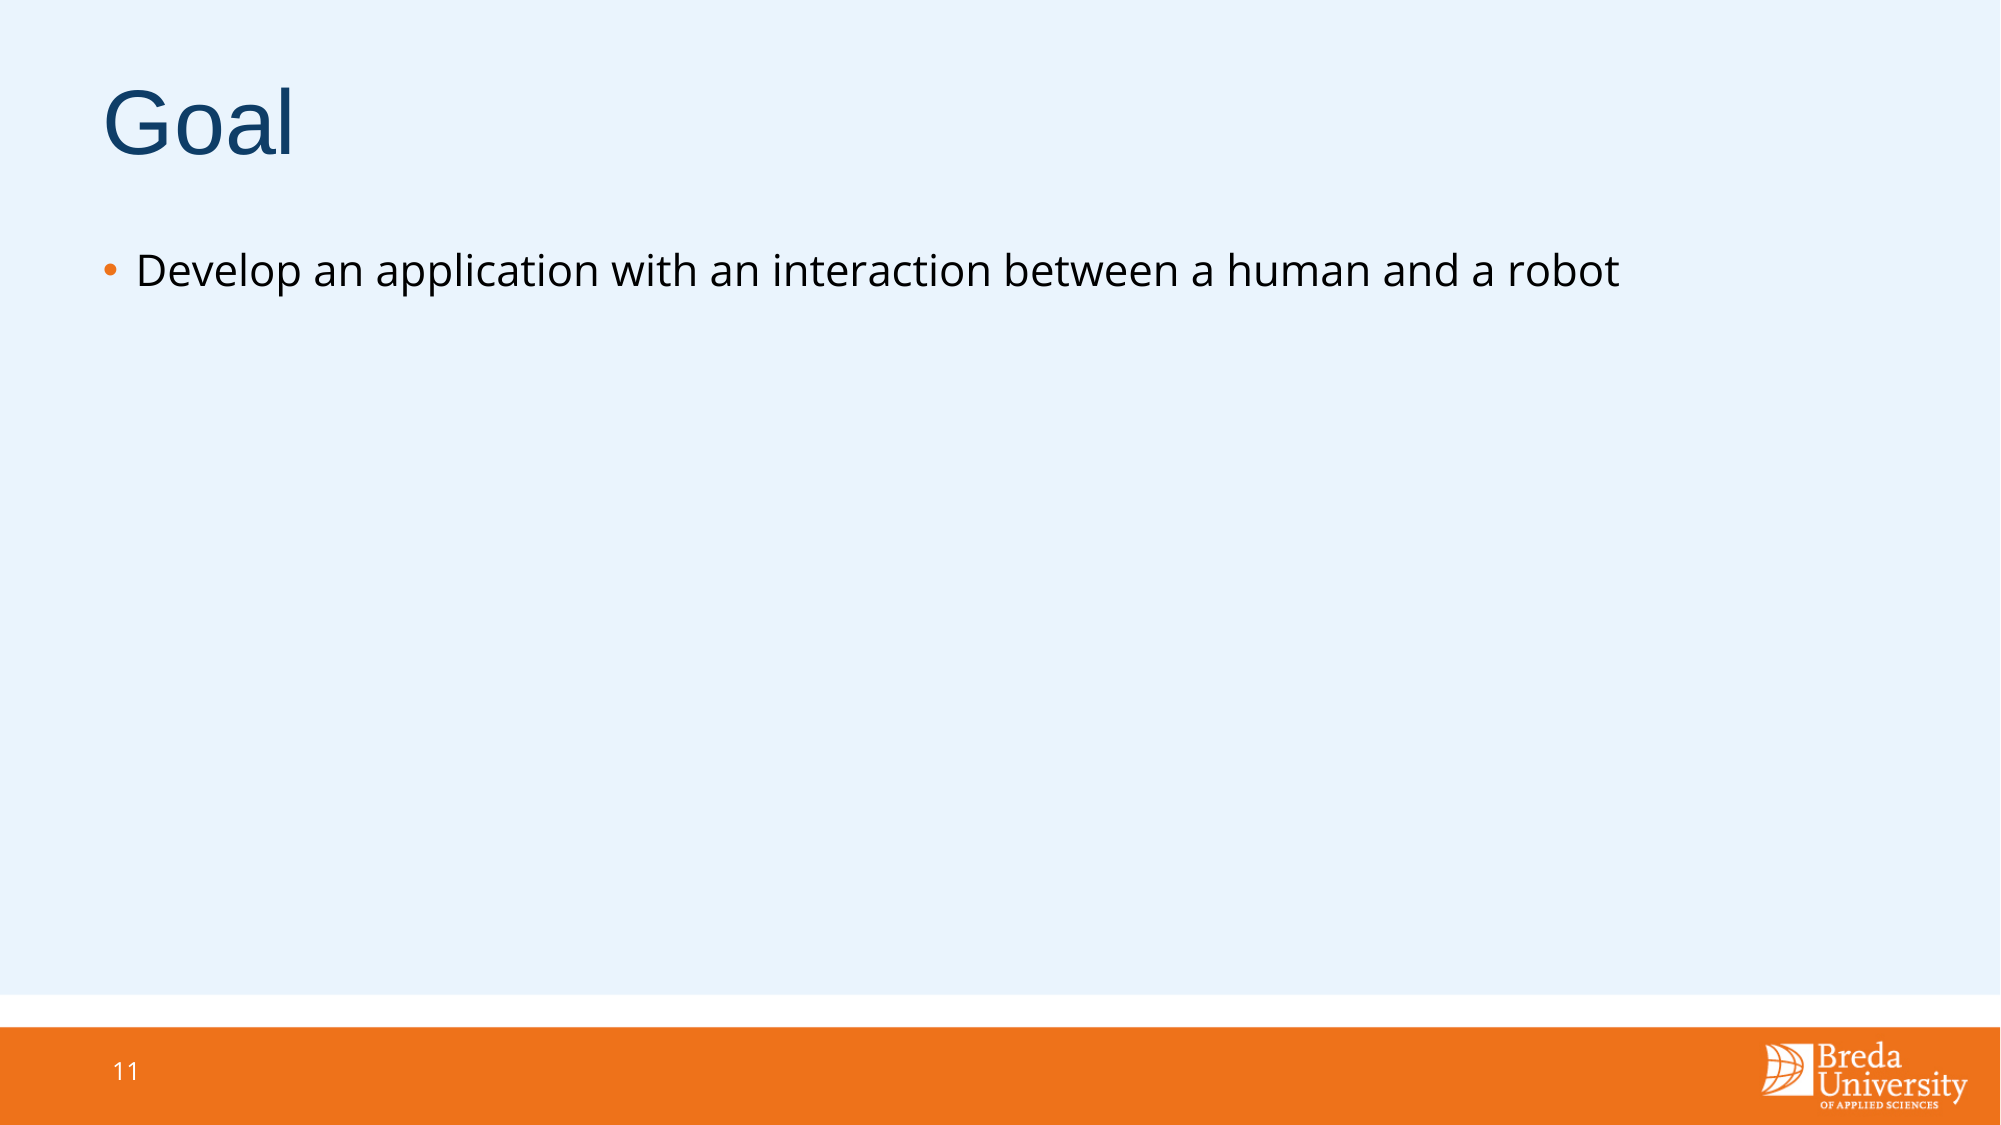

# Goal
Develop an application with an interaction between a human and a robot

11